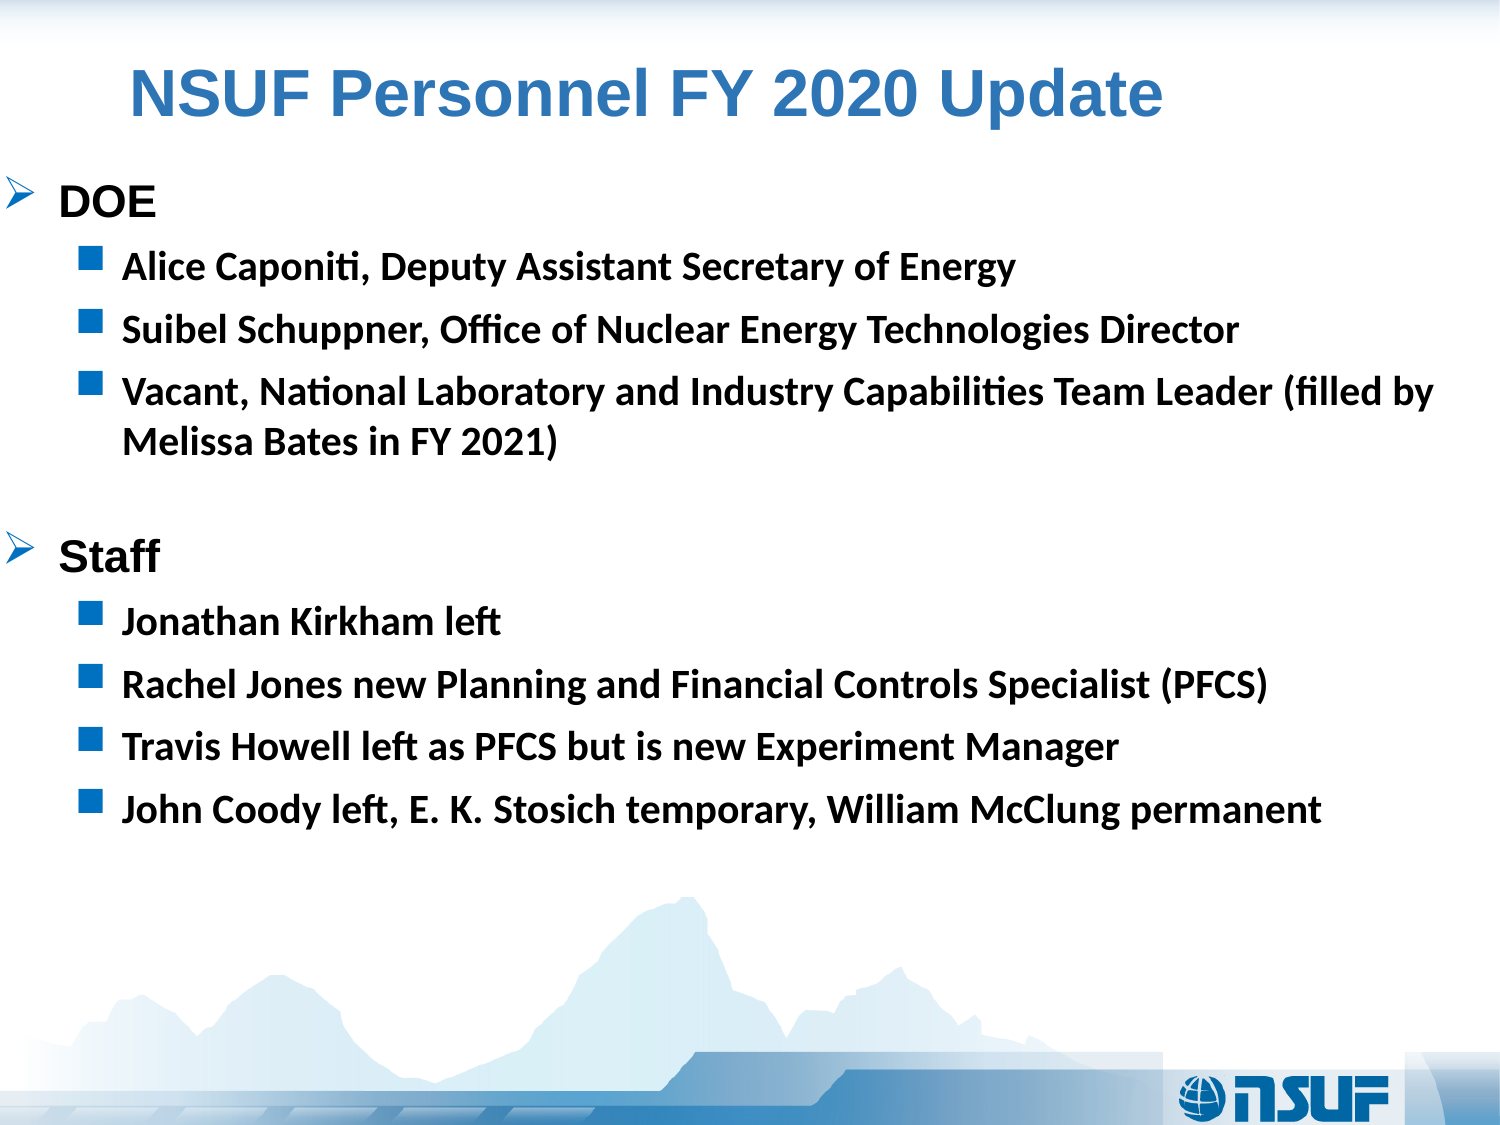

# NSUF Personnel FY 2020 Update
DOE
Alice Caponiti, Deputy Assistant Secretary of Energy
Suibel Schuppner, Office of Nuclear Energy Technologies Director
Vacant, National Laboratory and Industry Capabilities Team Leader (filled by Melissa Bates in FY 2021)

Staff
Jonathan Kirkham left
Rachel Jones new Planning and Financial Controls Specialist (PFCS)
Travis Howell left as PFCS but is new Experiment Manager
John Coody left, E. K. Stosich temporary, William McClung permanent